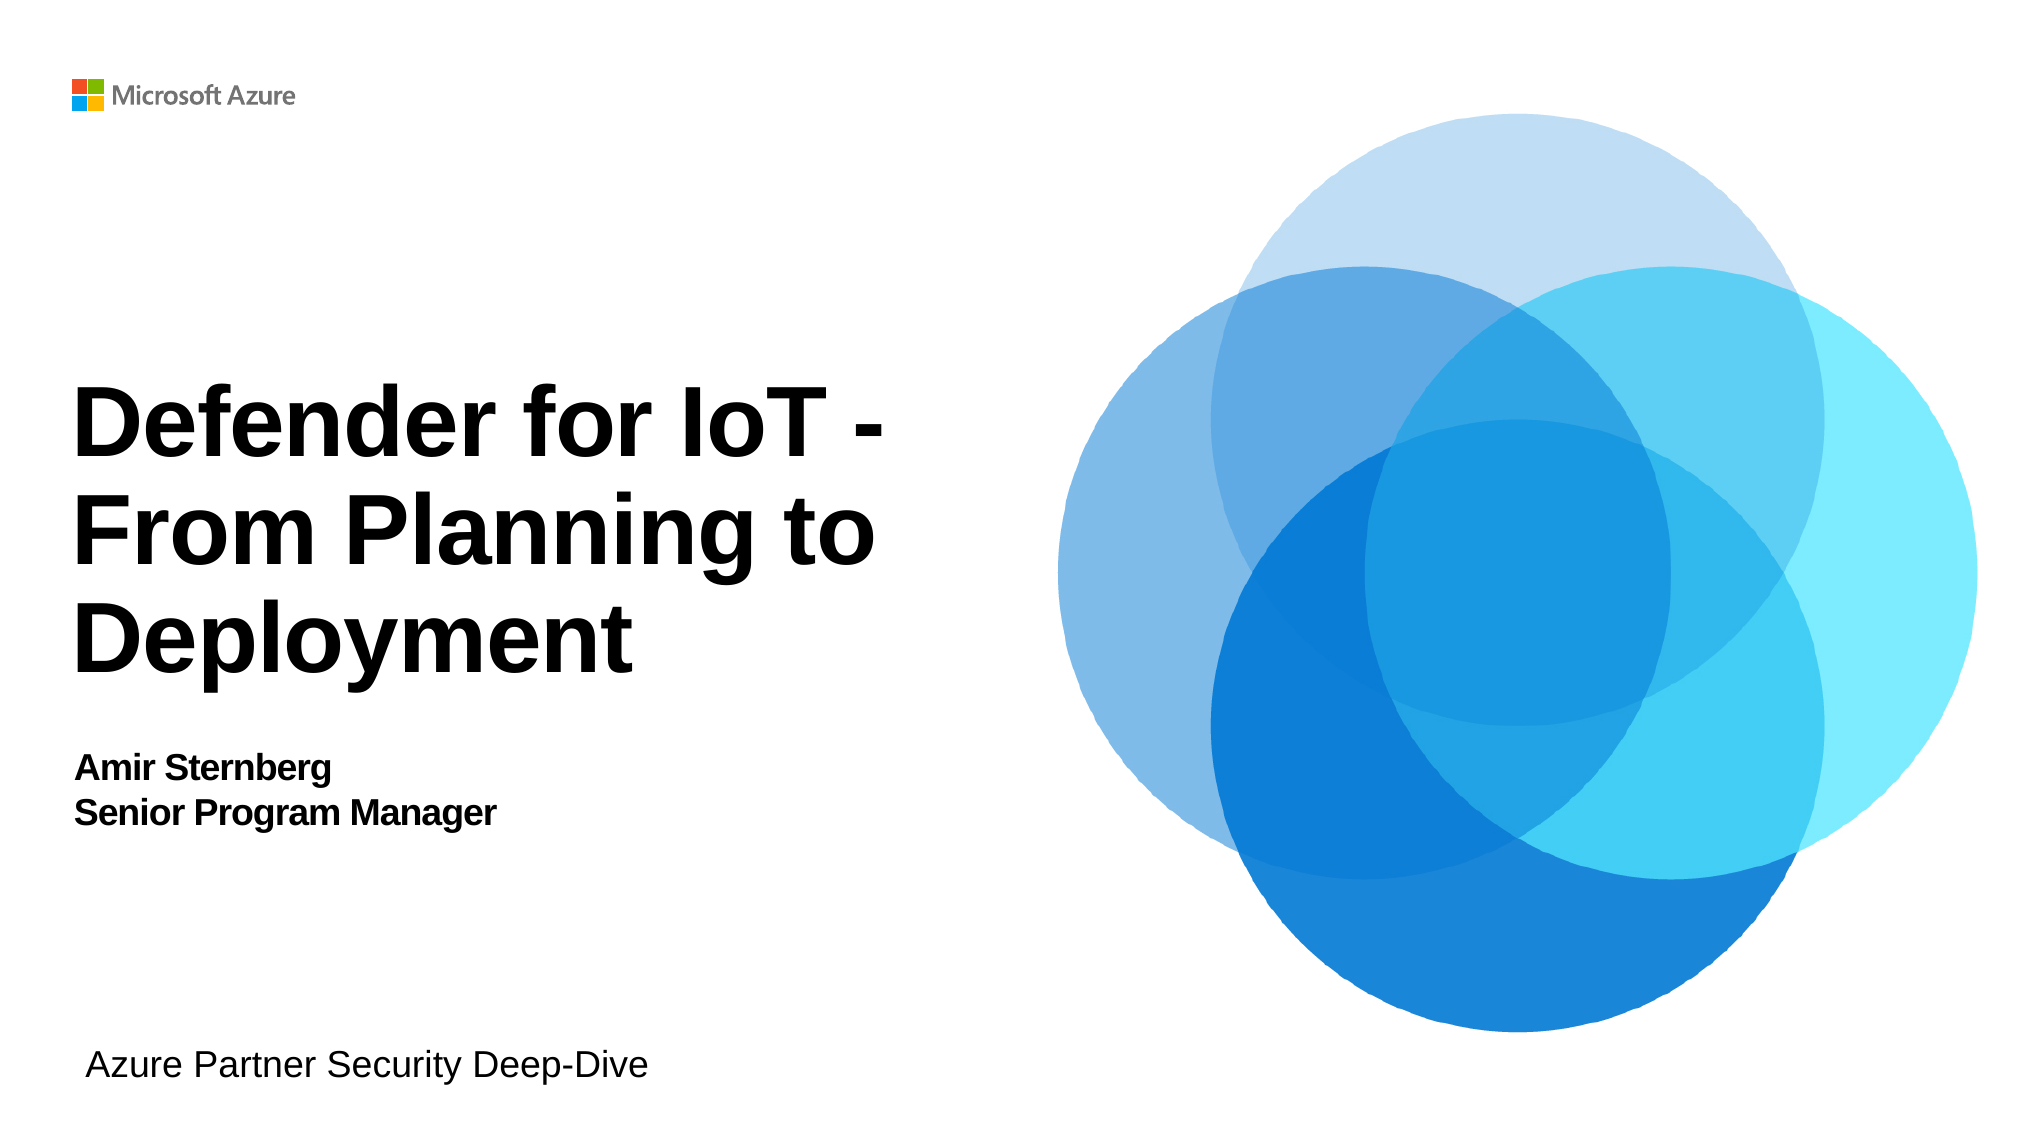

# Defender for IoT - From Planning to Deployment
Amir Sternberg
Senior Program Manager
Azure Partner Security Deep-Dive